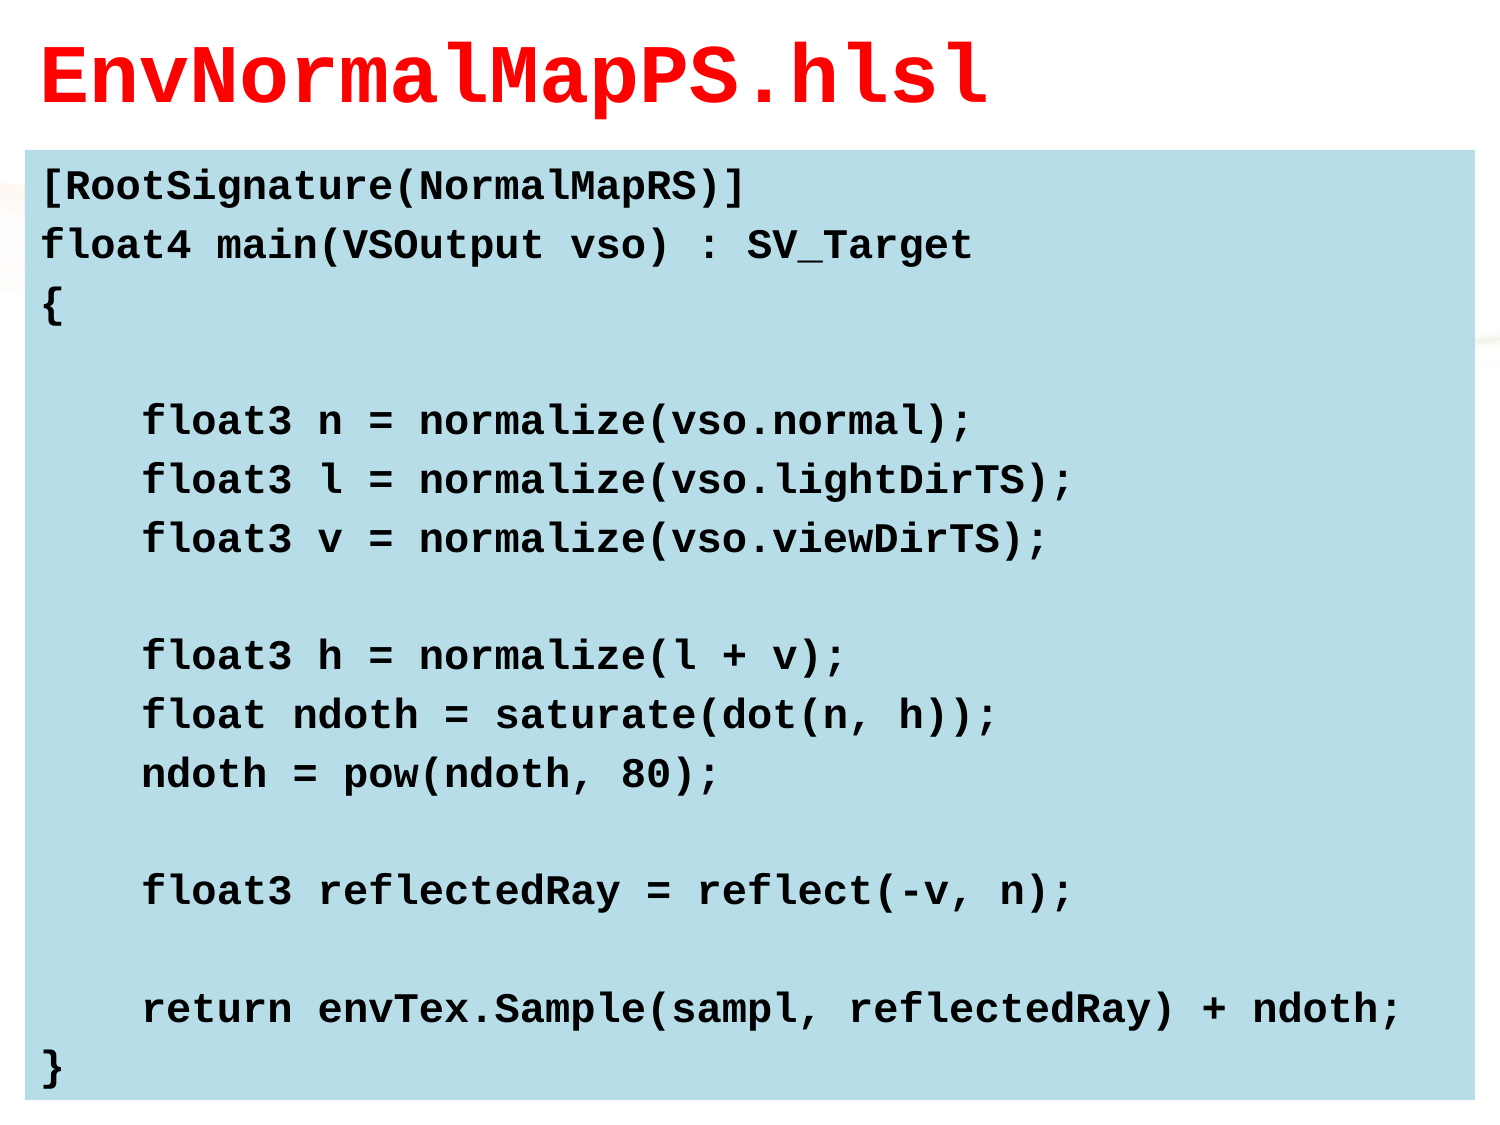

# EnvNormalMapPS.hlsl
[RootSignature(NormalMapRS)]
float4 main(VSOutput vso) : SV_Target
{

    float3 n = normalize(vso.normal);
    float3 l = normalize(vso.lightDirTS);
    float3 v = normalize(vso.viewDirTS);

    float3 h = normalize(l + v);
    float ndoth = saturate(dot(n, h));
    ndoth = pow(ndoth, 80);

    float3 reflectedRay = reflect(-v, n);

    return envTex.Sample(sampl, reflectedRay) + ndoth;
}